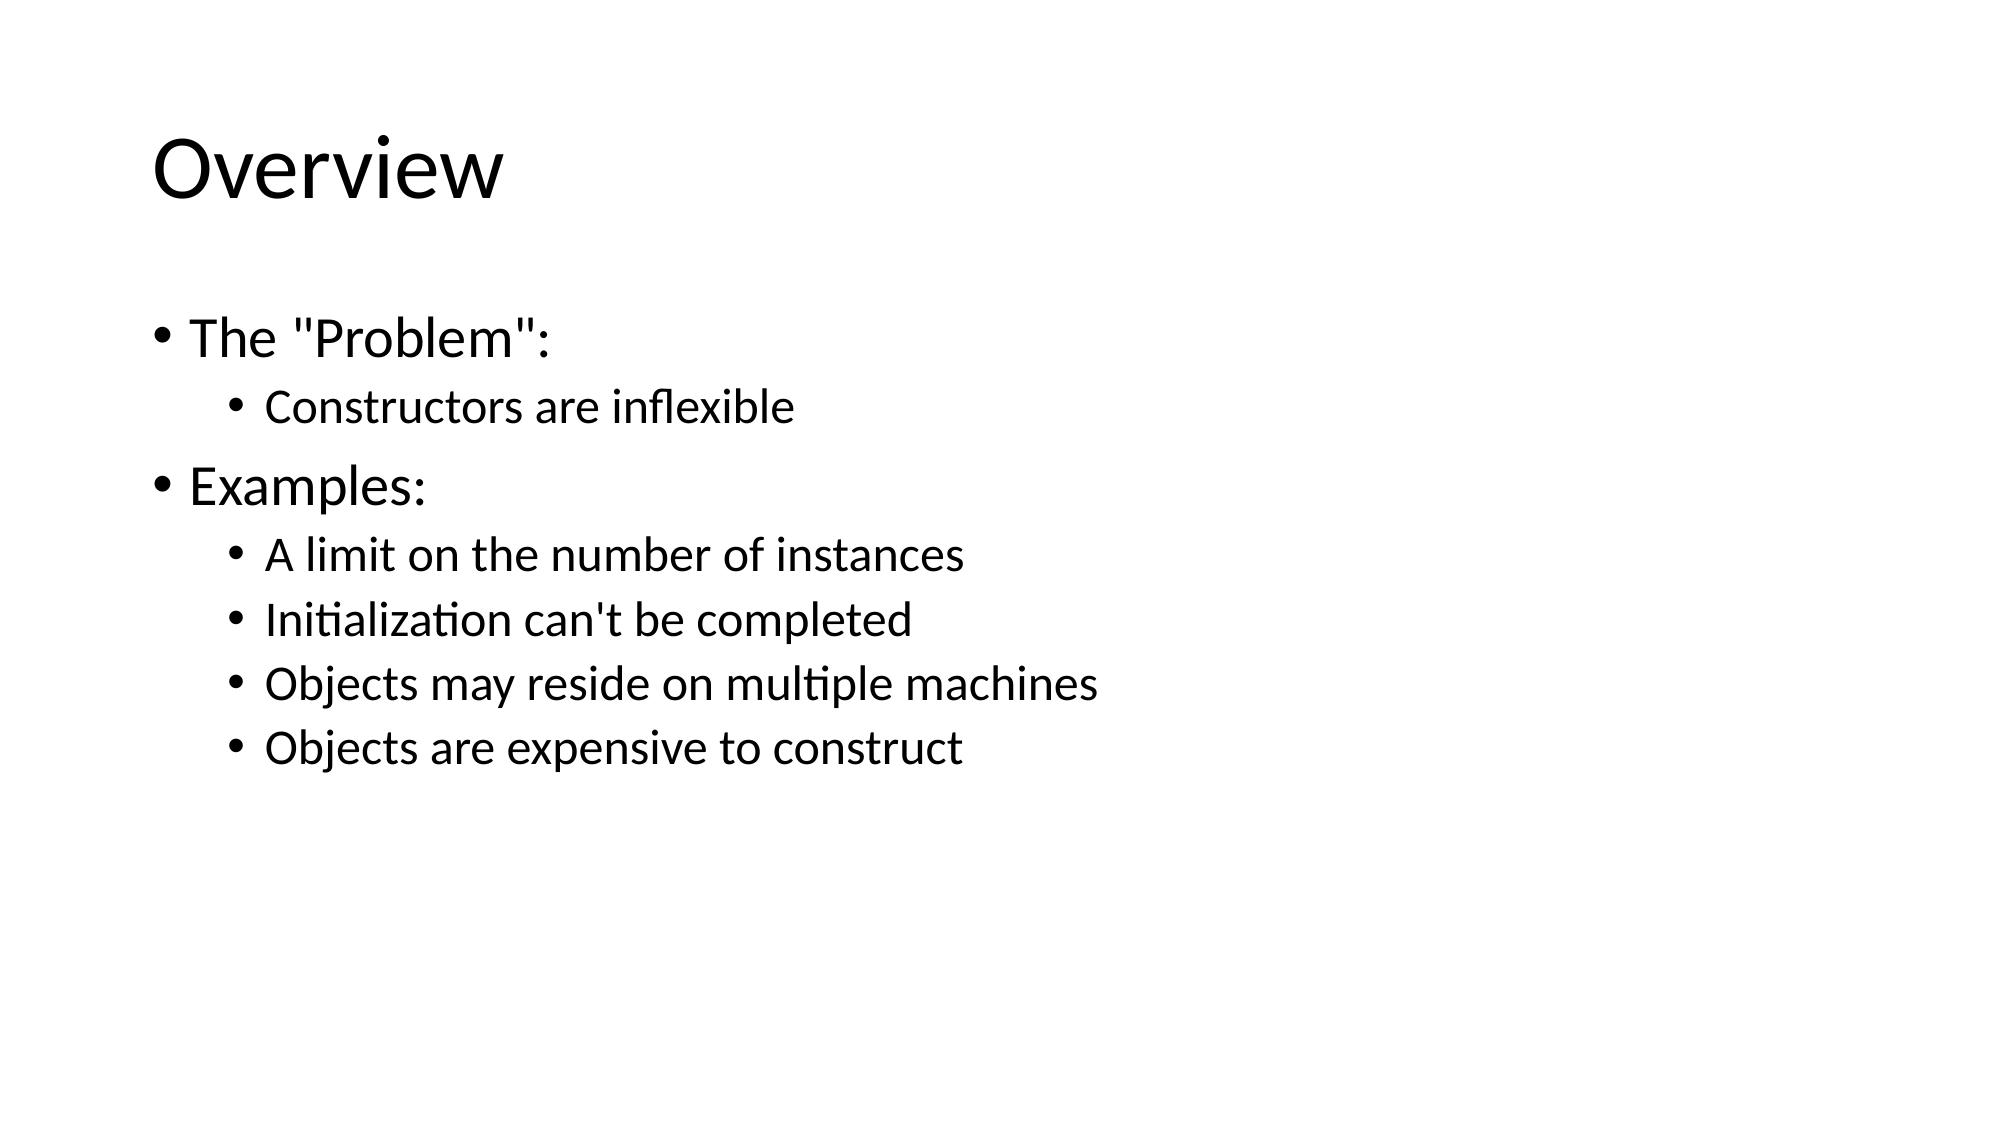

# Overview
The "Problem":
Constructors are inflexible
Examples:
A limit on the number of instances
Initialization can't be completed
Objects may reside on multiple machines
Objects are expensive to construct